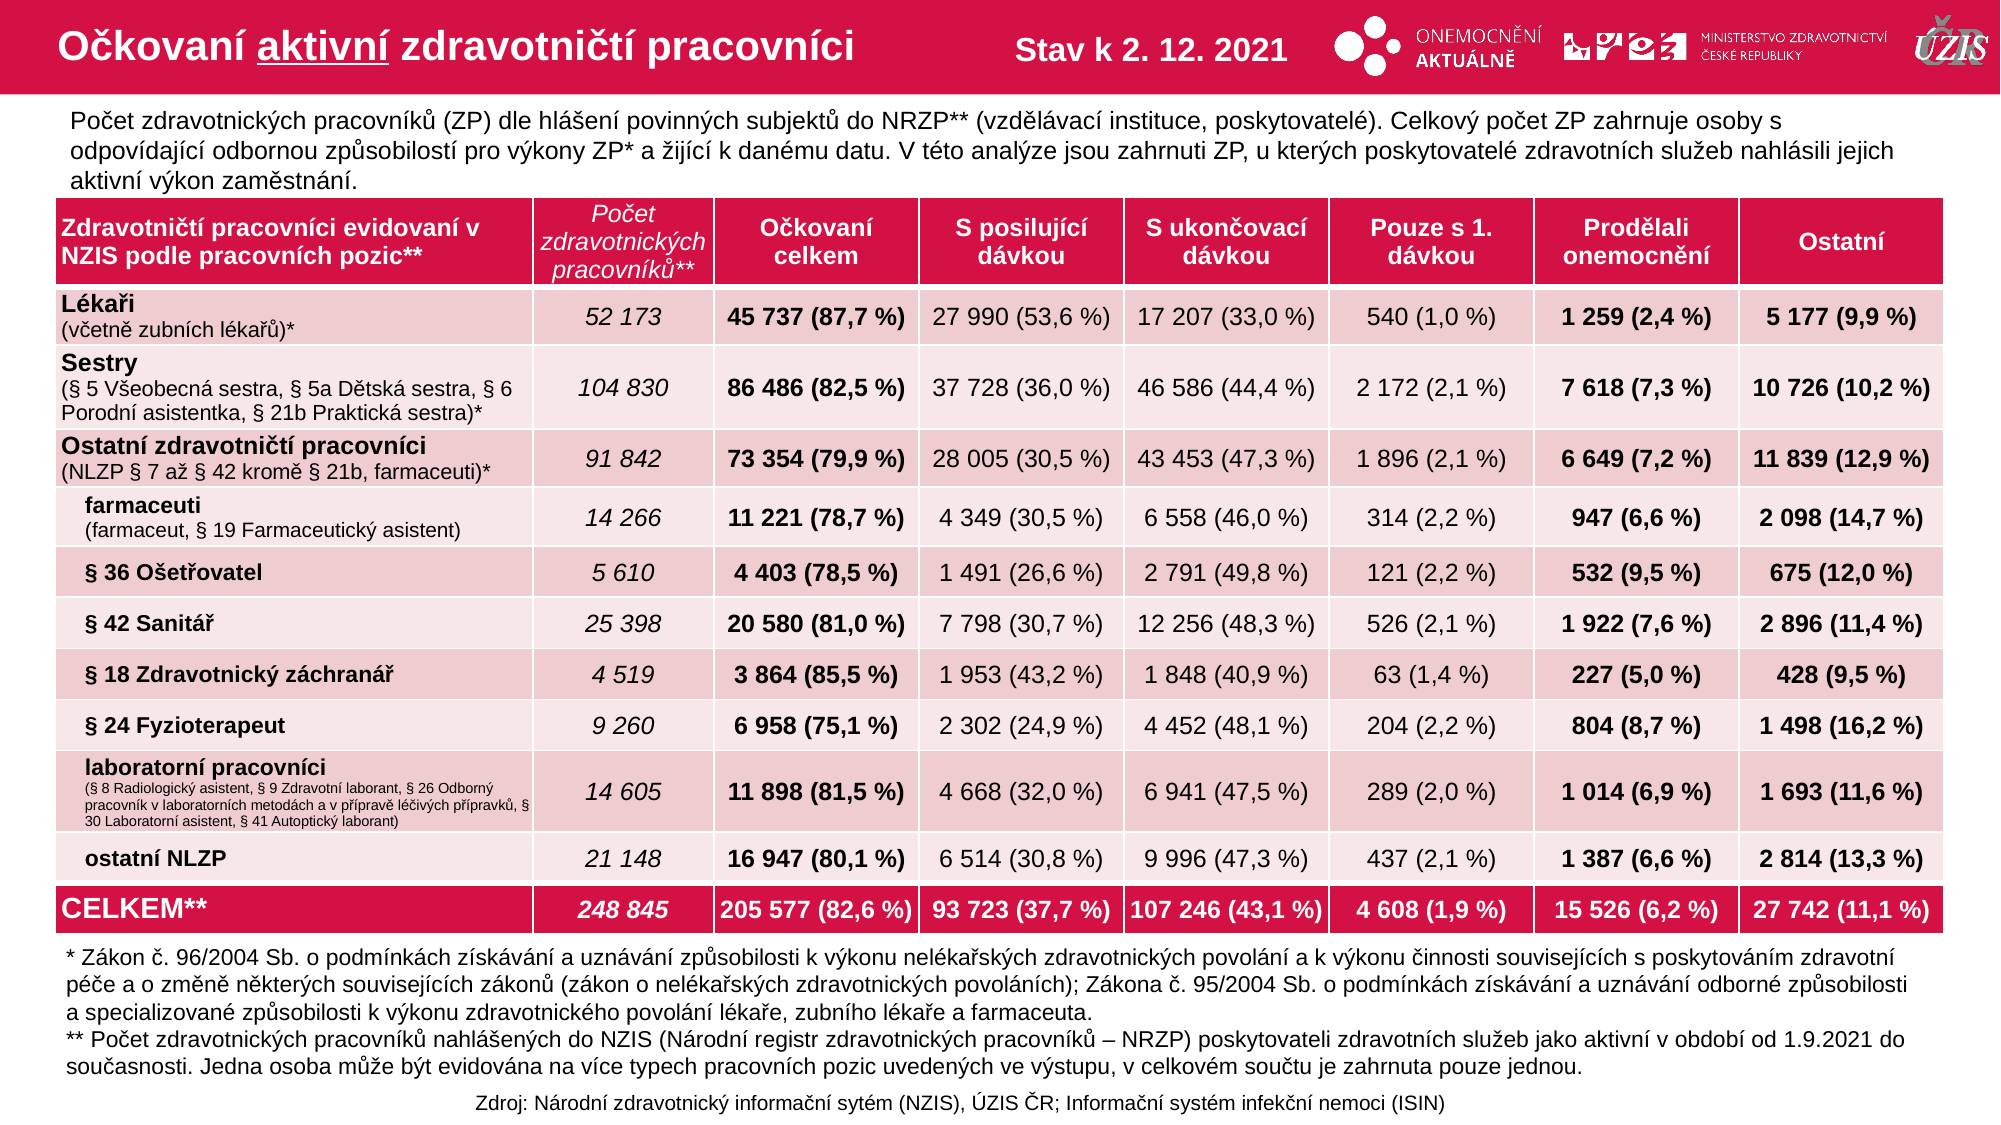

# Očkovaní aktivní zdravotničtí pracovníci
Stav k 2. 12. 2021
Počet zdravotnických pracovníků (ZP) dle hlášení povinných subjektů do NRZP** (vzdělávací instituce, poskytovatelé). Celkový počet ZP zahrnuje osoby s odpovídající odbornou způsobilostí pro výkony ZP* a žijící k danému datu. V této analýze jsou zahrnuti ZP, u kterých poskytovatelé zdravotních služeb nahlásili jejich aktivní výkon zaměstnání.
| Zdravotničtí pracovníci evidovaní v NZIS podle pracovních pozic\*\* | Počet zdravotnických pracovníků\*\* | Očkovaní celkem | S posilující dávkou | S ukončovací dávkou | Pouze s 1. dávkou | Prodělali onemocnění | Ostatní |
| --- | --- | --- | --- | --- | --- | --- | --- |
| Lékaři (včetně zubních lékařů)\* | 52 173 | 45 737 (87,7 %) | 27 990 (53,6 %) | 17 207 (33,0 %) | 540 (1,0 %) | 1 259 (2,4 %) | 5 177 (9,9 %) |
| Sestry (§ 5 Všeobecná sestra, § 5a Dětská sestra, § 6 Porodní asistentka, § 21b Praktická sestra)\* | 104 830 | 86 486 (82,5 %) | 37 728 (36,0 %) | 46 586 (44,4 %) | 2 172 (2,1 %) | 7 618 (7,3 %) | 10 726 (10,2 %) |
| Ostatní zdravotničtí pracovníci (NLZP § 7 až § 42 kromě § 21b, farmaceuti)\* | 91 842 | 73 354 (79,9 %) | 28 005 (30,5 %) | 43 453 (47,3 %) | 1 896 (2,1 %) | 6 649 (7,2 %) | 11 839 (12,9 %) |
| farmaceuti (farmaceut, § 19 Farmaceutický asistent) | 14 266 | 11 221 (78,7 %) | 4 349 (30,5 %) | 6 558 (46,0 %) | 314 (2,2 %) | 947 (6,6 %) | 2 098 (14,7 %) |
| § 36 Ošetřovatel | 5 610 | 4 403 (78,5 %) | 1 491 (26,6 %) | 2 791 (49,8 %) | 121 (2,2 %) | 532 (9,5 %) | 675 (12,0 %) |
| § 42 Sanitář | 25 398 | 20 580 (81,0 %) | 7 798 (30,7 %) | 12 256 (48,3 %) | 526 (2,1 %) | 1 922 (7,6 %) | 2 896 (11,4 %) |
| § 18 Zdravotnický záchranář | 4 519 | 3 864 (85,5 %) | 1 953 (43,2 %) | 1 848 (40,9 %) | 63 (1,4 %) | 227 (5,0 %) | 428 (9,5 %) |
| § 24 Fyzioterapeut | 9 260 | 6 958 (75,1 %) | 2 302 (24,9 %) | 4 452 (48,1 %) | 204 (2,2 %) | 804 (8,7 %) | 1 498 (16,2 %) |
| laboratorní pracovníci (§ 8 Radiologický asistent, § 9 Zdravotní laborant, § 26 Odborný pracovník v laboratorních metodách a v přípravě léčivých přípravků, § 30 Laboratorní asistent, § 41 Autoptický laborant) | 14 605 | 11 898 (81,5 %) | 4 668 (32,0 %) | 6 941 (47,5 %) | 289 (2,0 %) | 1 014 (6,9 %) | 1 693 (11,6 %) |
| ostatní NLZP | 21 148 | 16 947 (80,1 %) | 6 514 (30,8 %) | 9 996 (47,3 %) | 437 (2,1 %) | 1 387 (6,6 %) | 2 814 (13,3 %) |
| CELKEM\*\* | 248 845 | 205 577 (82,6 %) | 93 723 (37,7 %) | 107 246 (43,1 %) | 4 608 (1,9 %) | 15 526 (6,2 %) | 27 742 (11,1 %) |
* Zákon č. 96/2004 Sb. o podmínkách získávání a uznávání způsobilosti k výkonu nelékařských zdravotnických povolání a k výkonu činnosti souvisejících s poskytováním zdravotní péče a o změně některých souvisejících zákonů (zákon o nelékařských zdravotnických povoláních); Zákona č. 95/2004 Sb. o podmínkách získávání a uznávání odborné způsobilosti a specializované způsobilosti k výkonu zdravotnického povolání lékaře, zubního lékaře a farmaceuta.
** Počet zdravotnických pracovníků nahlášených do NZIS (Národní registr zdravotnických pracovníků – NRZP) poskytovateli zdravotních služeb jako aktivní v období od 1.9.2021 do současnosti. Jedna osoba může být evidována na více typech pracovních pozic uvedených ve výstupu, v celkovém součtu je zahrnuta pouze jednou.
Zdroj: Národní zdravotnický informační sytém (NZIS), ÚZIS ČR; Informační systém infekční nemoci (ISIN)